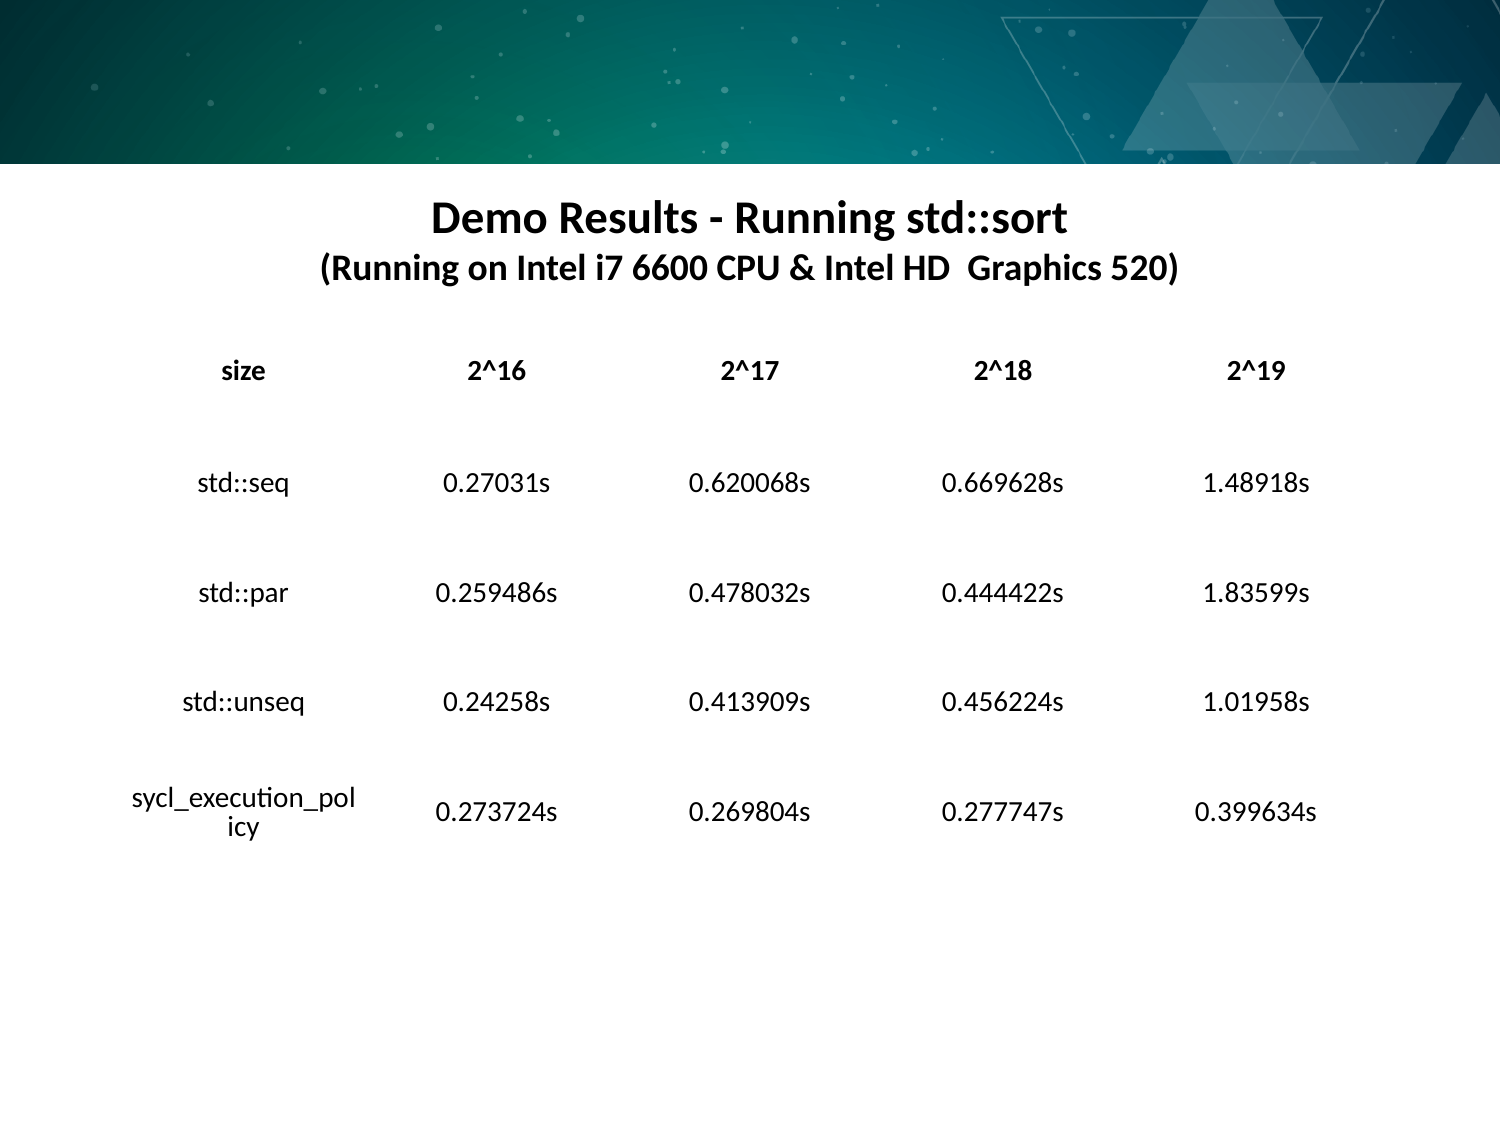

Demo Results - Running std::sort
(Running on Intel i7 6600 CPU & Intel HD  Graphics 520)
| size | 2^16 | 2^17 | 2^18 | 2^19 |
| --- | --- | --- | --- | --- |
| std::seq | 0.27031s | 0.620068s | 0.669628s | 1.48918s |
| std::par | 0.259486s | 0.478032s | 0.444422s | 1.83599s |
| std::unseq | 0.24258s | 0.413909s | 0.456224s | 1.01958s |
| sycl\_execution\_policy | 0.273724s | 0.269804s | 0.277747s | 0.399634s |